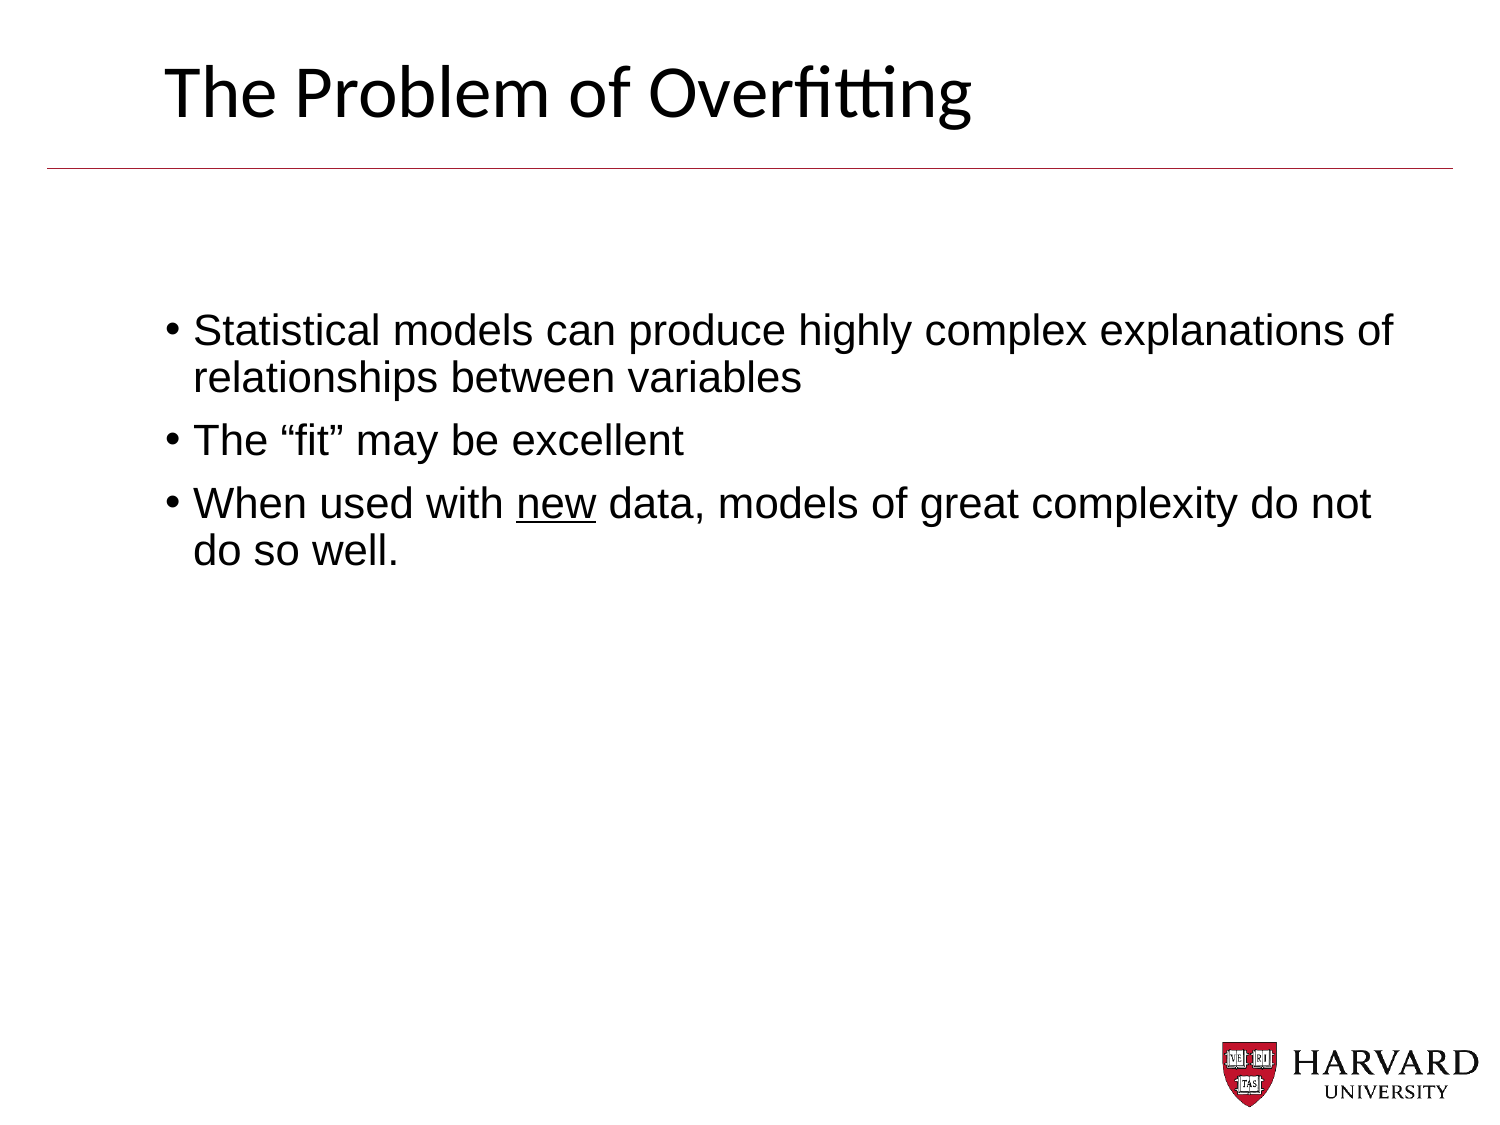

The Problem of Overfitting
Statistical models can produce highly complex explanations of relationships between variables
The “fit” may be excellent
When used with new data, models of great complexity do not do so well.